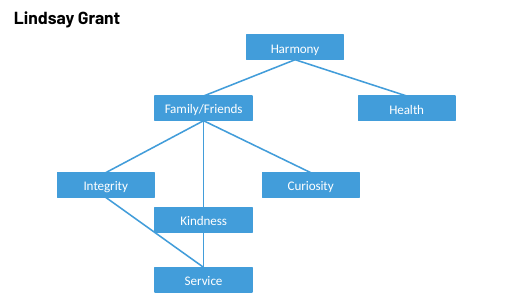

Lindsay Grant
Harmony
Family/Friends
Health

Integrity
Curiosity
Kindness
Service